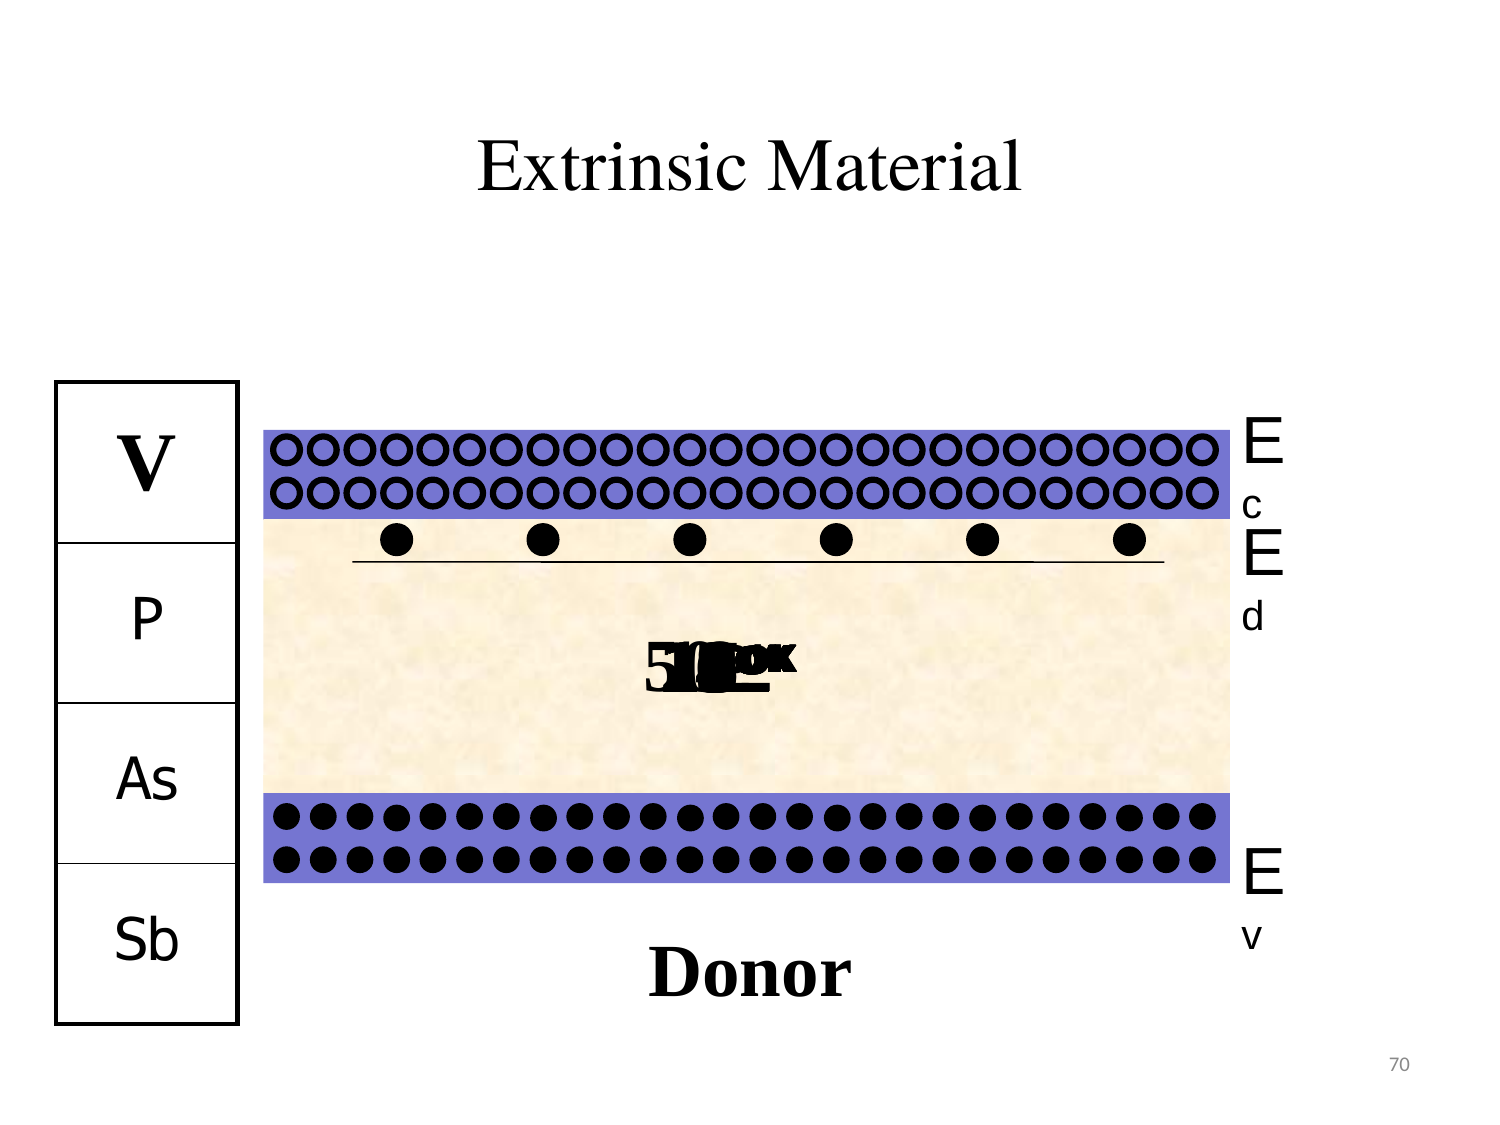

# Extrinsic Material

| V |
| --- |
| P |
| As |
| Sb |
Ec

Ed

50ºK
18ºK
11ºK
14ºK
15ºK
20ºK
19ºK
12ºK
13ºK
17ºK
16ºK
4ºK
1ºK
2ºK
0ºK
3ºK
10ºK
5ºK
6ºK
7ºK
8ºK
9ºK

Ev

Donor
70